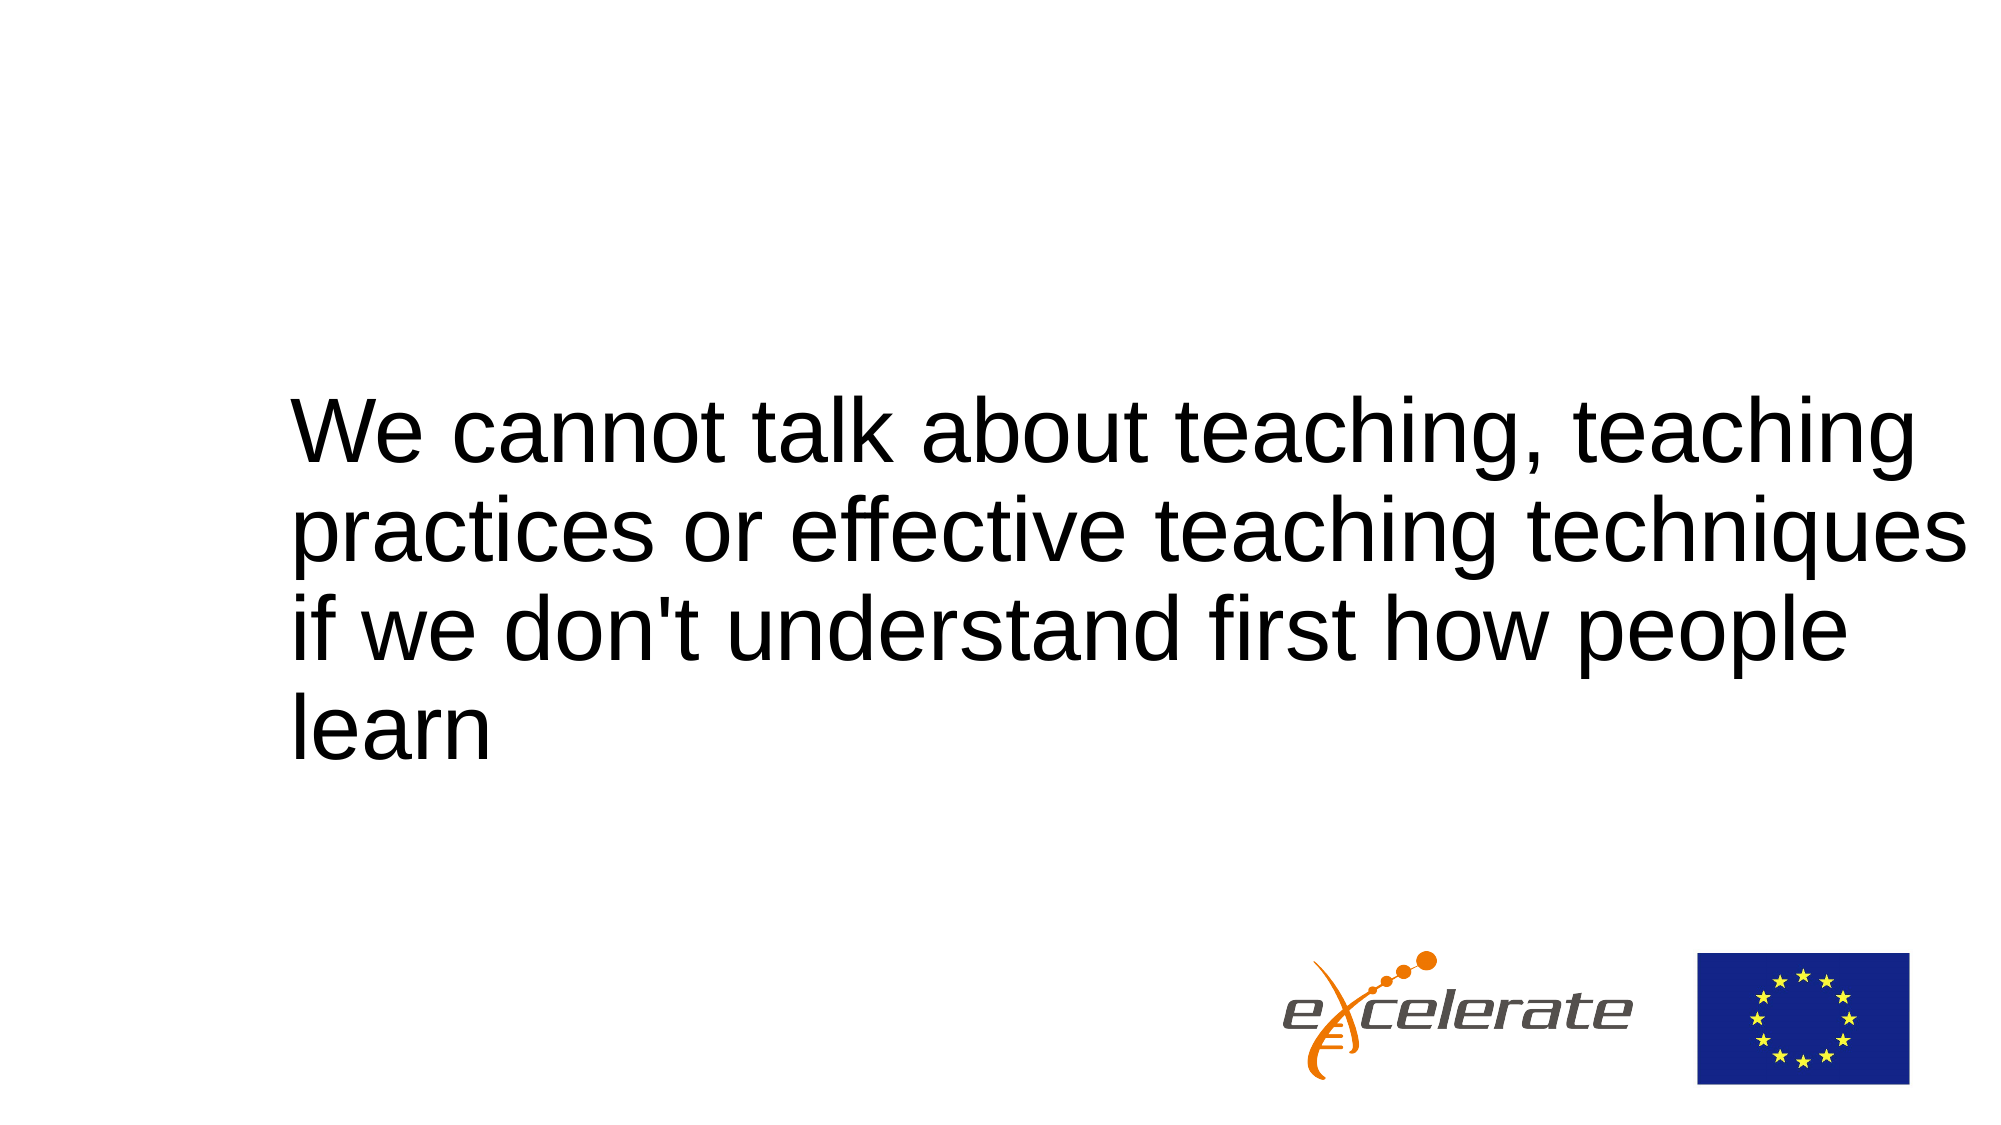

#
We cannot talk about teaching, teaching practices or effective teaching techniques if we don't understand first how people learn